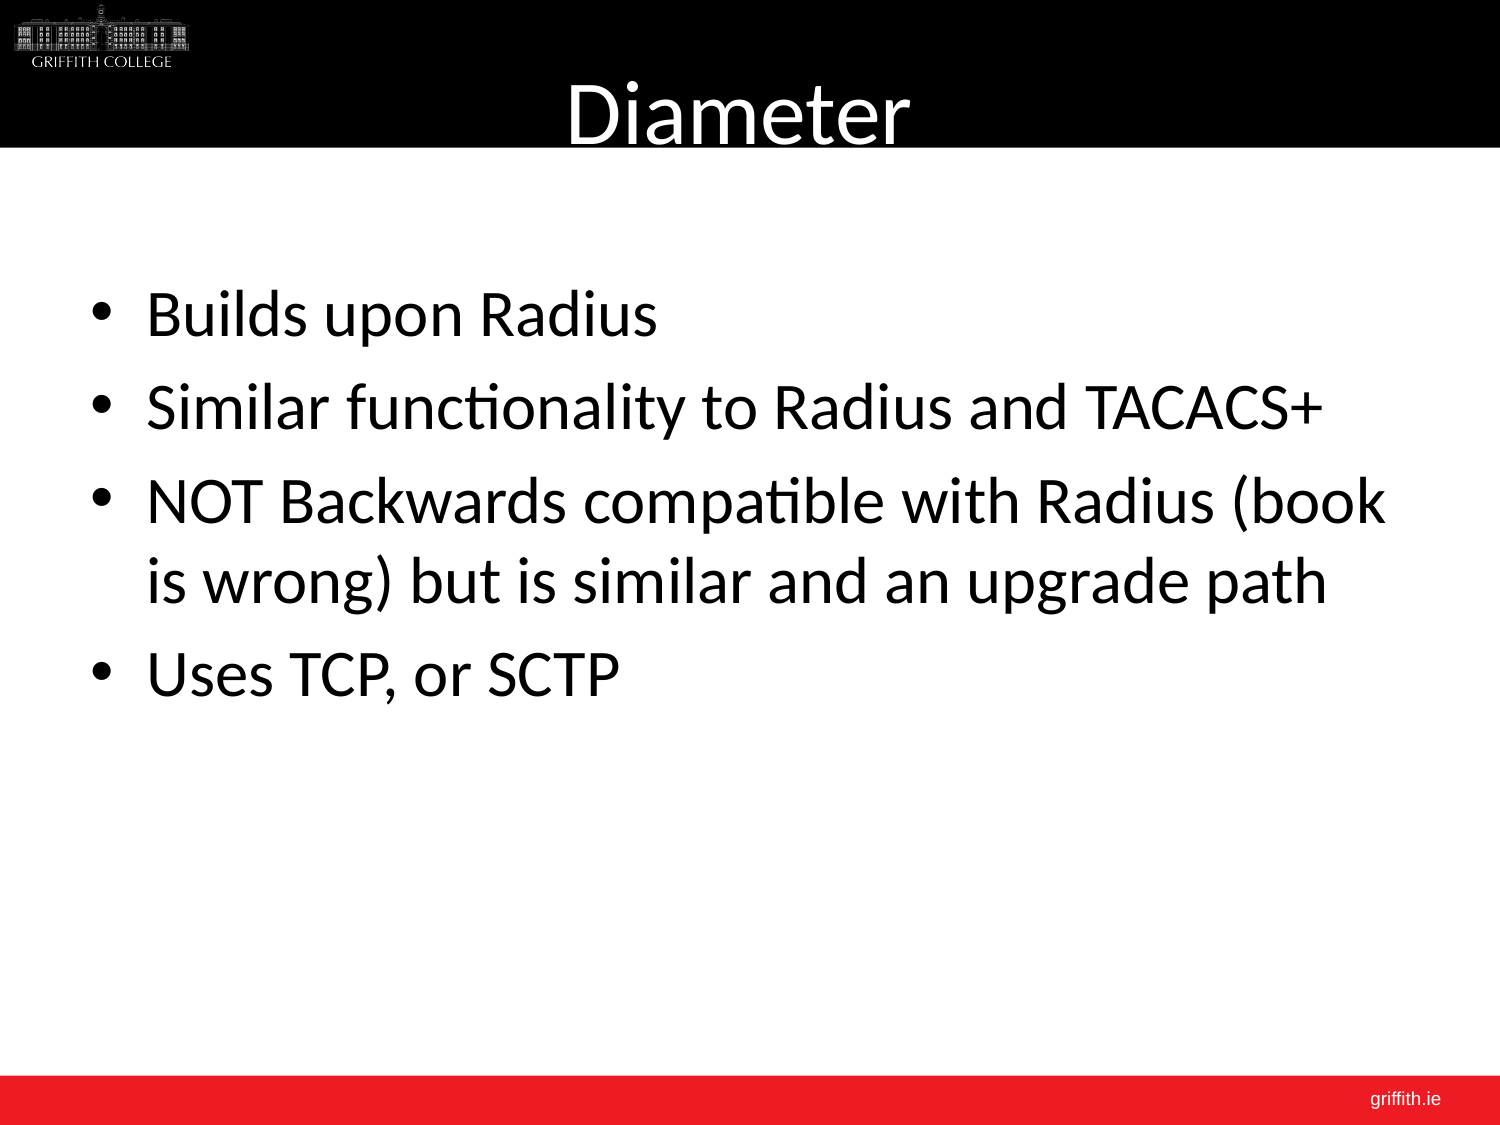

# Diameter
Builds upon Radius
Similar functionality to Radius and TACACS+
NOT Backwards compatible with Radius (book is wrong) but is similar and an upgrade path
Uses TCP, or SCTP